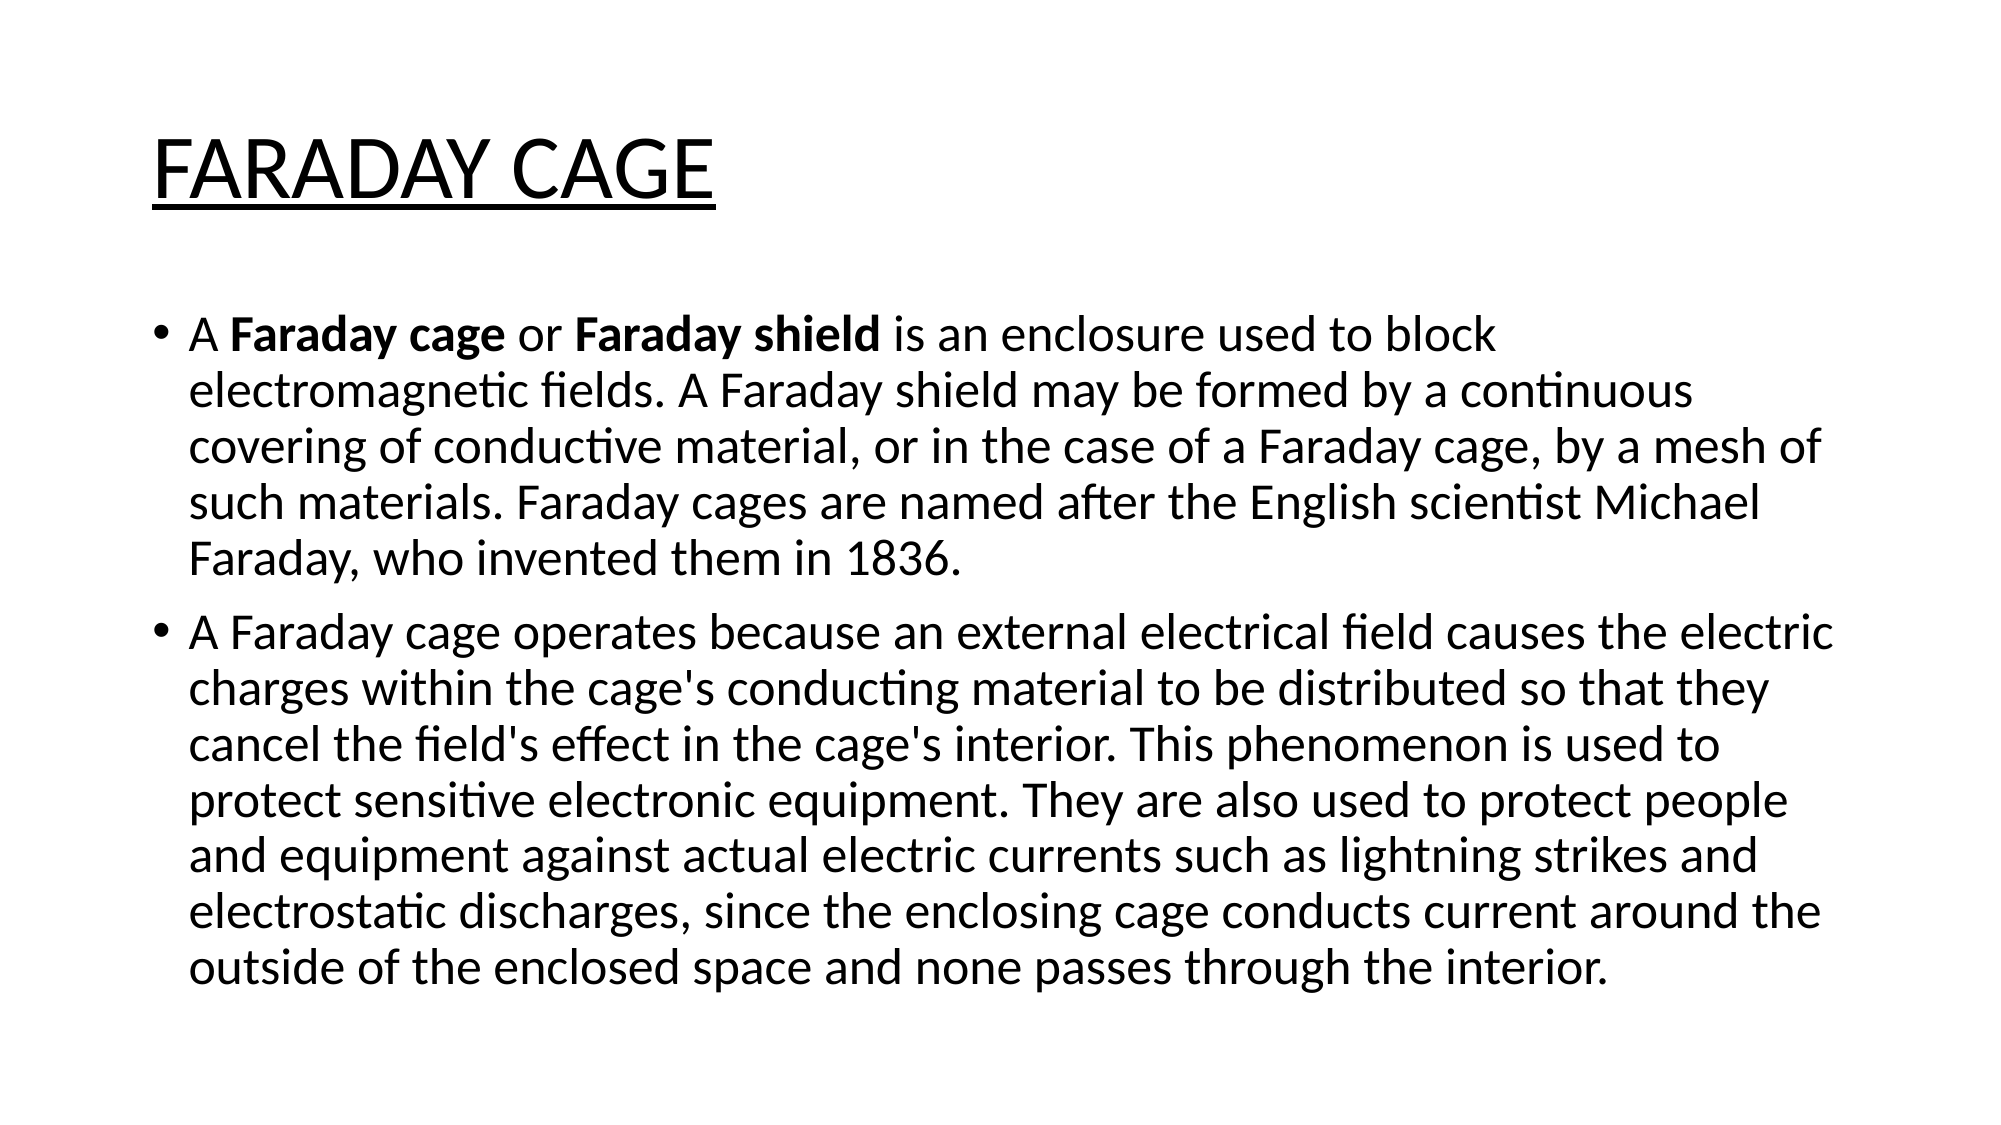

# FARADAY CAGE
A Faraday cage or Faraday shield is an enclosure used to block electromagnetic fields. A Faraday shield may be formed by a continuous covering of conductive material, or in the case of a Faraday cage, by a mesh of such materials. Faraday cages are named after the English scientist Michael Faraday, who invented them in 1836.
A Faraday cage operates because an external electrical field causes the electric charges within the cage's conducting material to be distributed so that they cancel the field's effect in the cage's interior. This phenomenon is used to protect sensitive electronic equipment. They are also used to protect people and equipment against actual electric currents such as lightning strikes and electrostatic discharges, since the enclosing cage conducts current around the outside of the enclosed space and none passes through the interior.